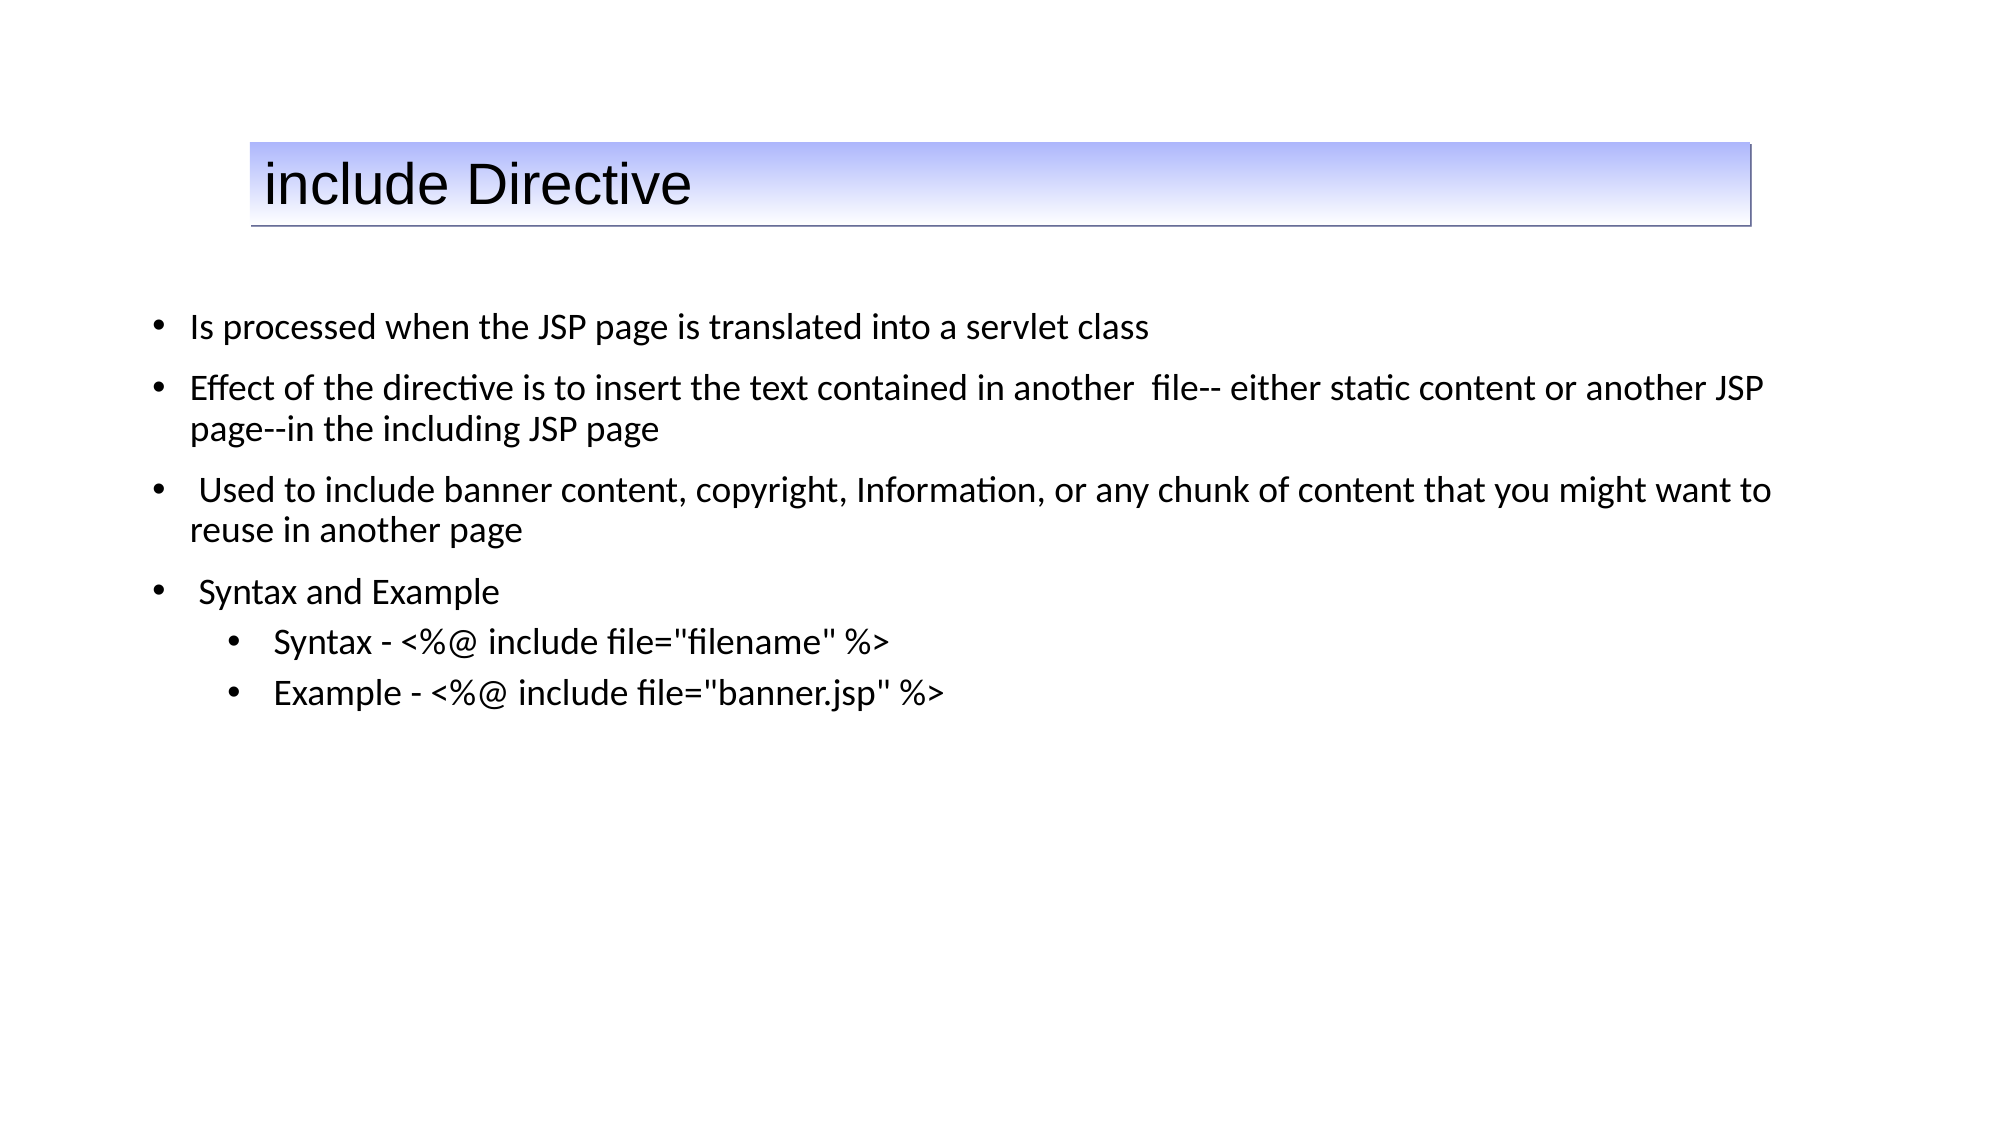

Is processed when the JSP page is translated into a servlet class
Effect of the directive is to insert the text contained in another  file-- either static content or another JSP page--in the including JSP page
 Used to include banner content, copyright, Information, or any chunk of content that you might want to reuse in another page
 Syntax and Example
 Syntax - <%@ include file="filename" %>
 Example - <%@ include file="banner.jsp" %>
include Directive
200